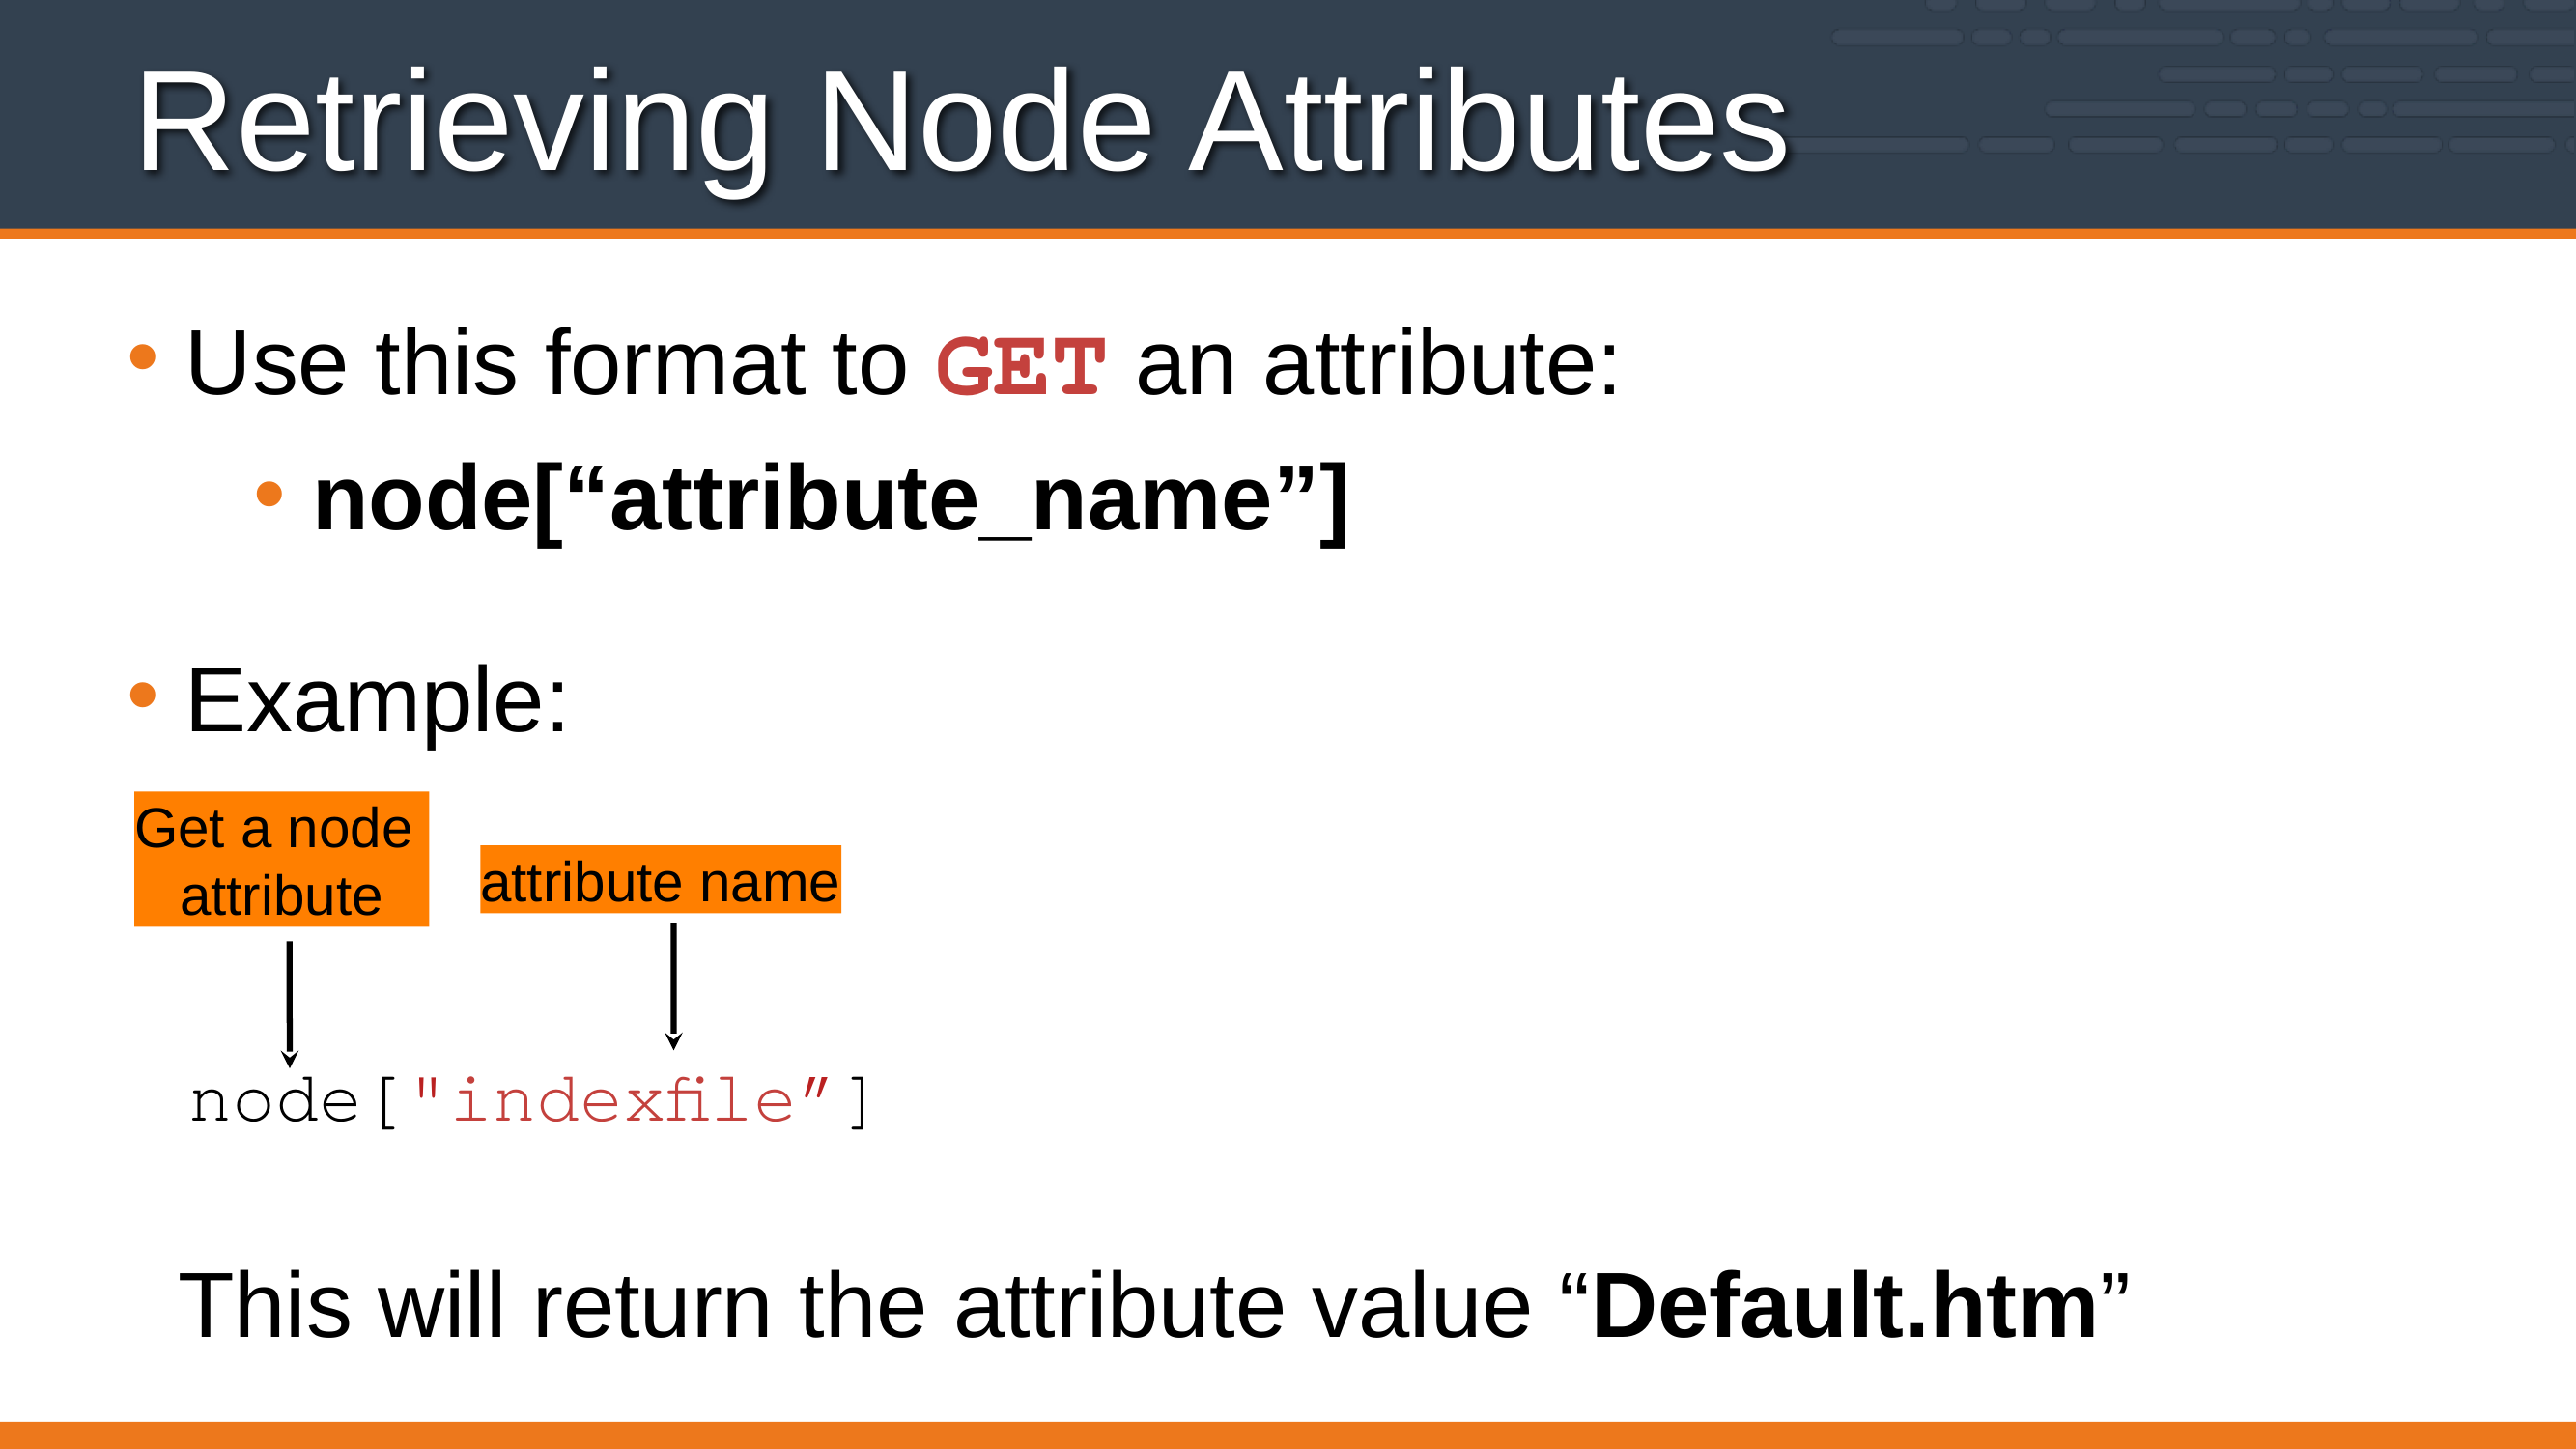

# Retrieving Node Attributes
Use this format to GET an attribute:
node[“attribute_name”]

Example:

Get a node
attribute
attribute name

node["indexfile”]
This will return the attribute value “Default.htm”